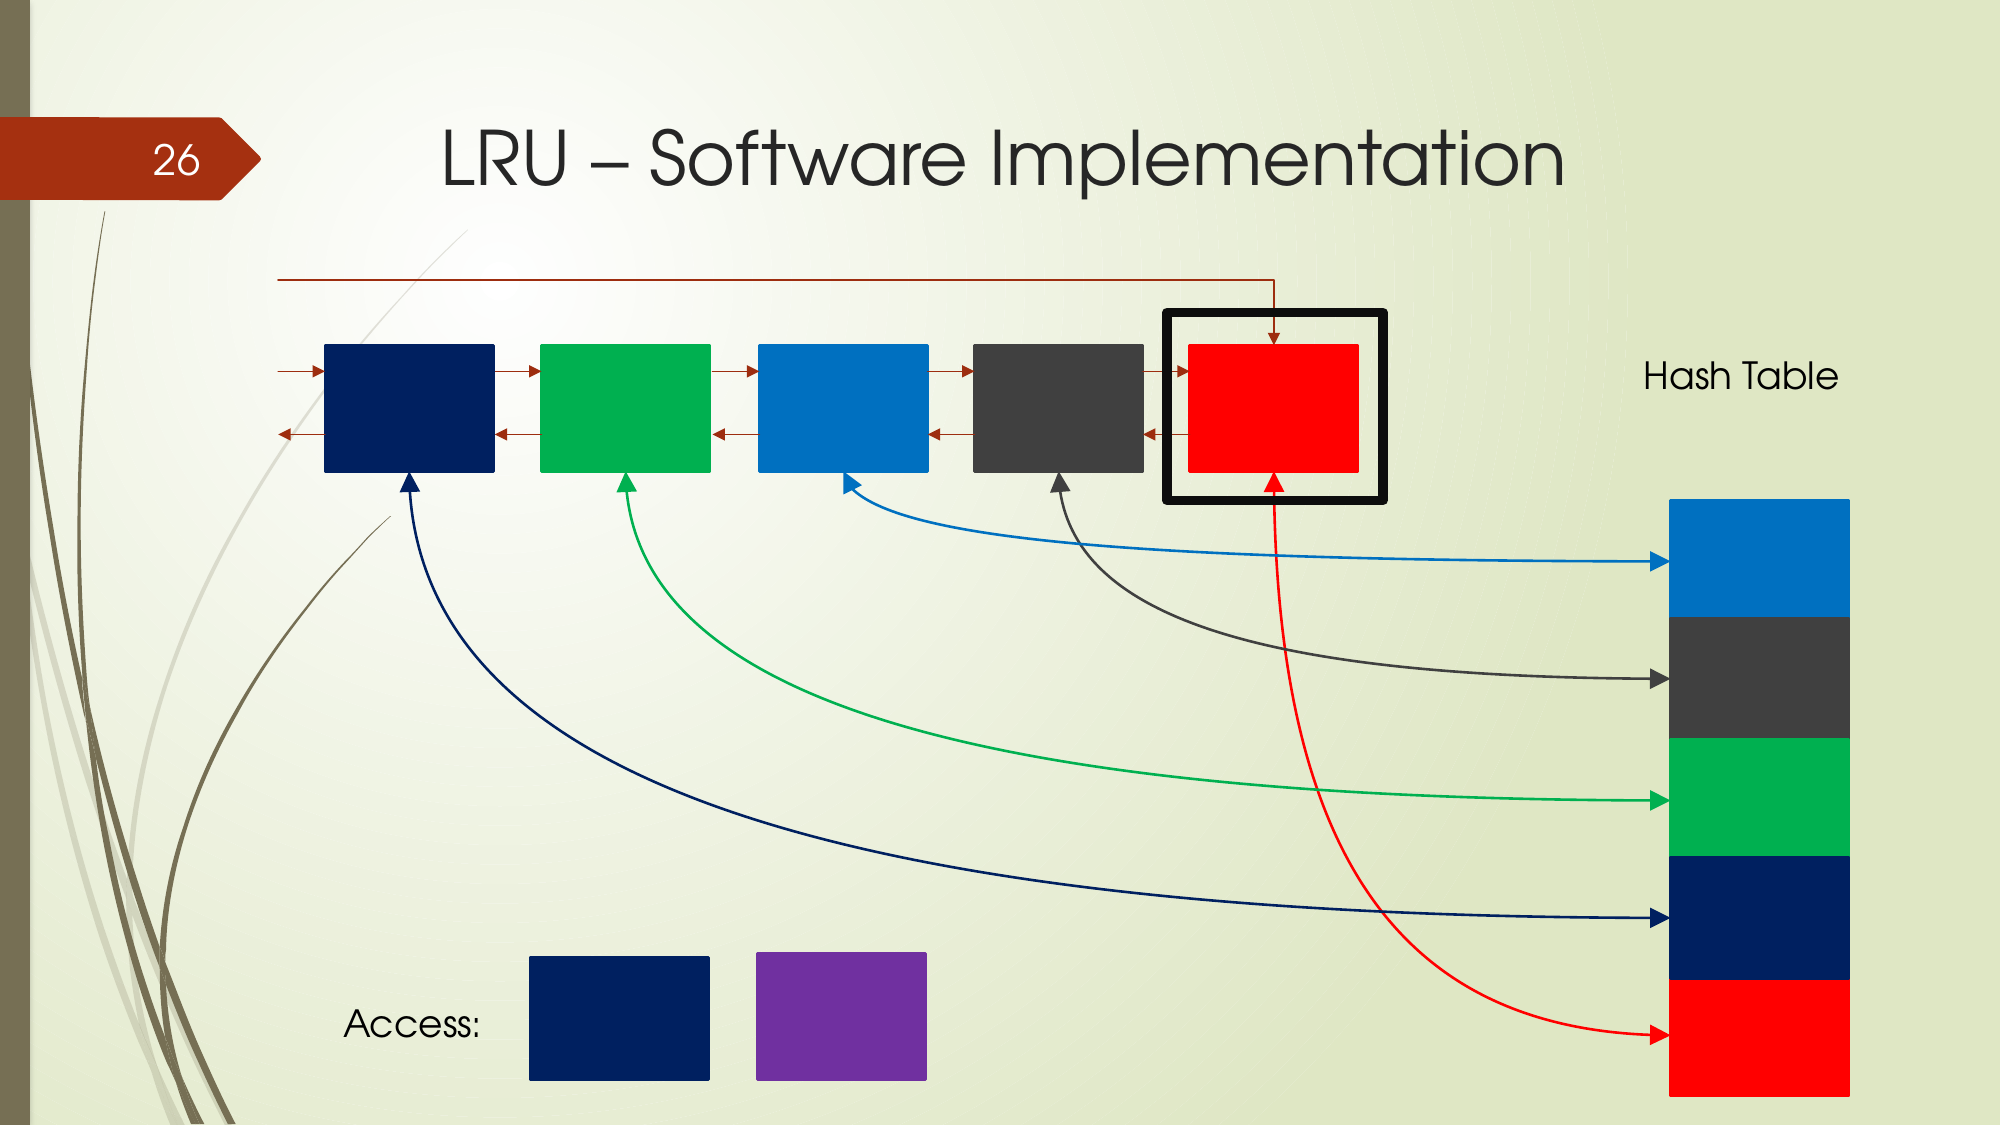

# LRU – Software Implementation
26

Hash Table

Access: